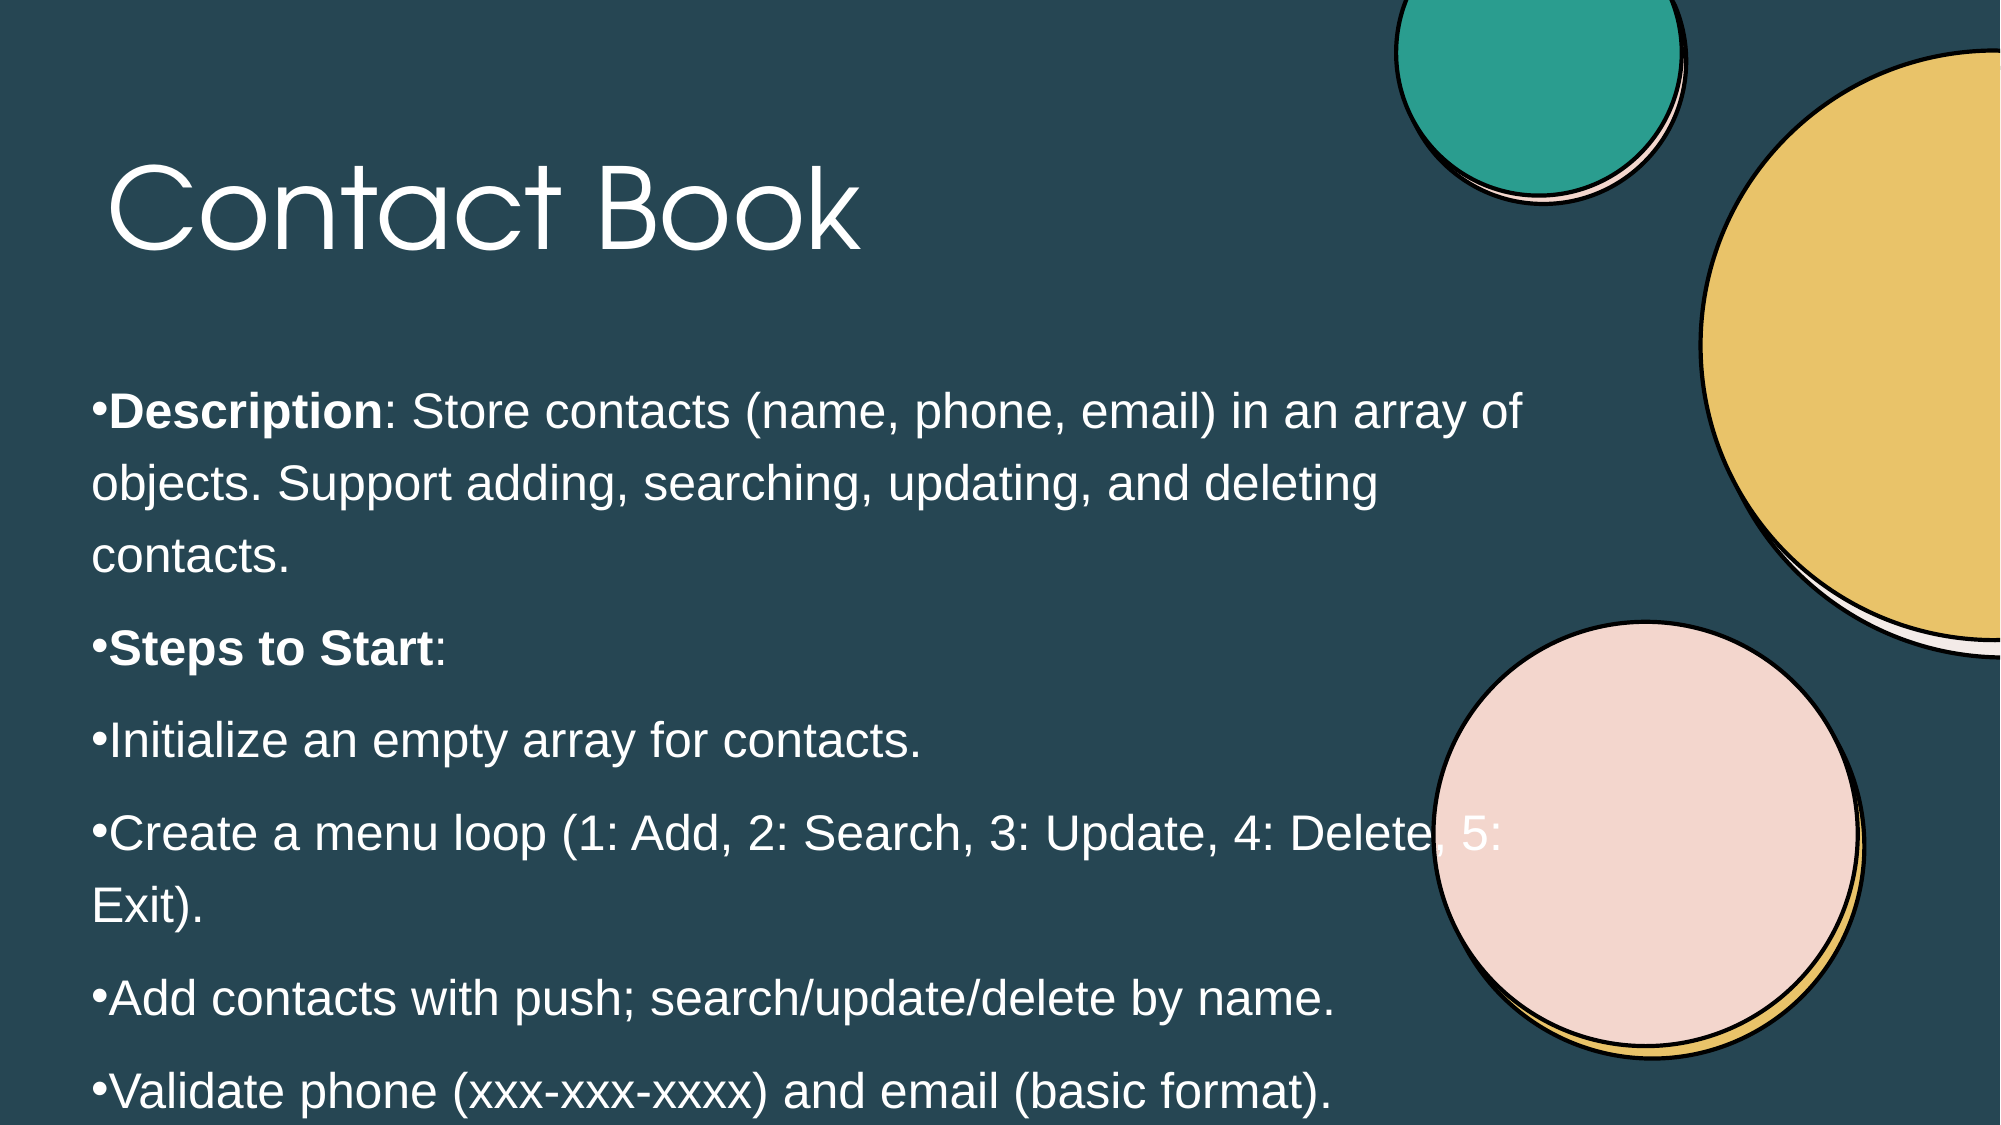

# Contact Book
Description: Store contacts (name, phone, email) in an array of objects. Support adding, searching, updating, and deleting contacts.
Steps to Start:
Initialize an empty array for contacts.
Create a menu loop (1: Add, 2: Search, 3: Update, 4: Delete, 5: Exit).
Add contacts with push; search/update/delete by name.
Validate phone (xxx-xxx-xxxx) and email (basic format).
Display contact details.